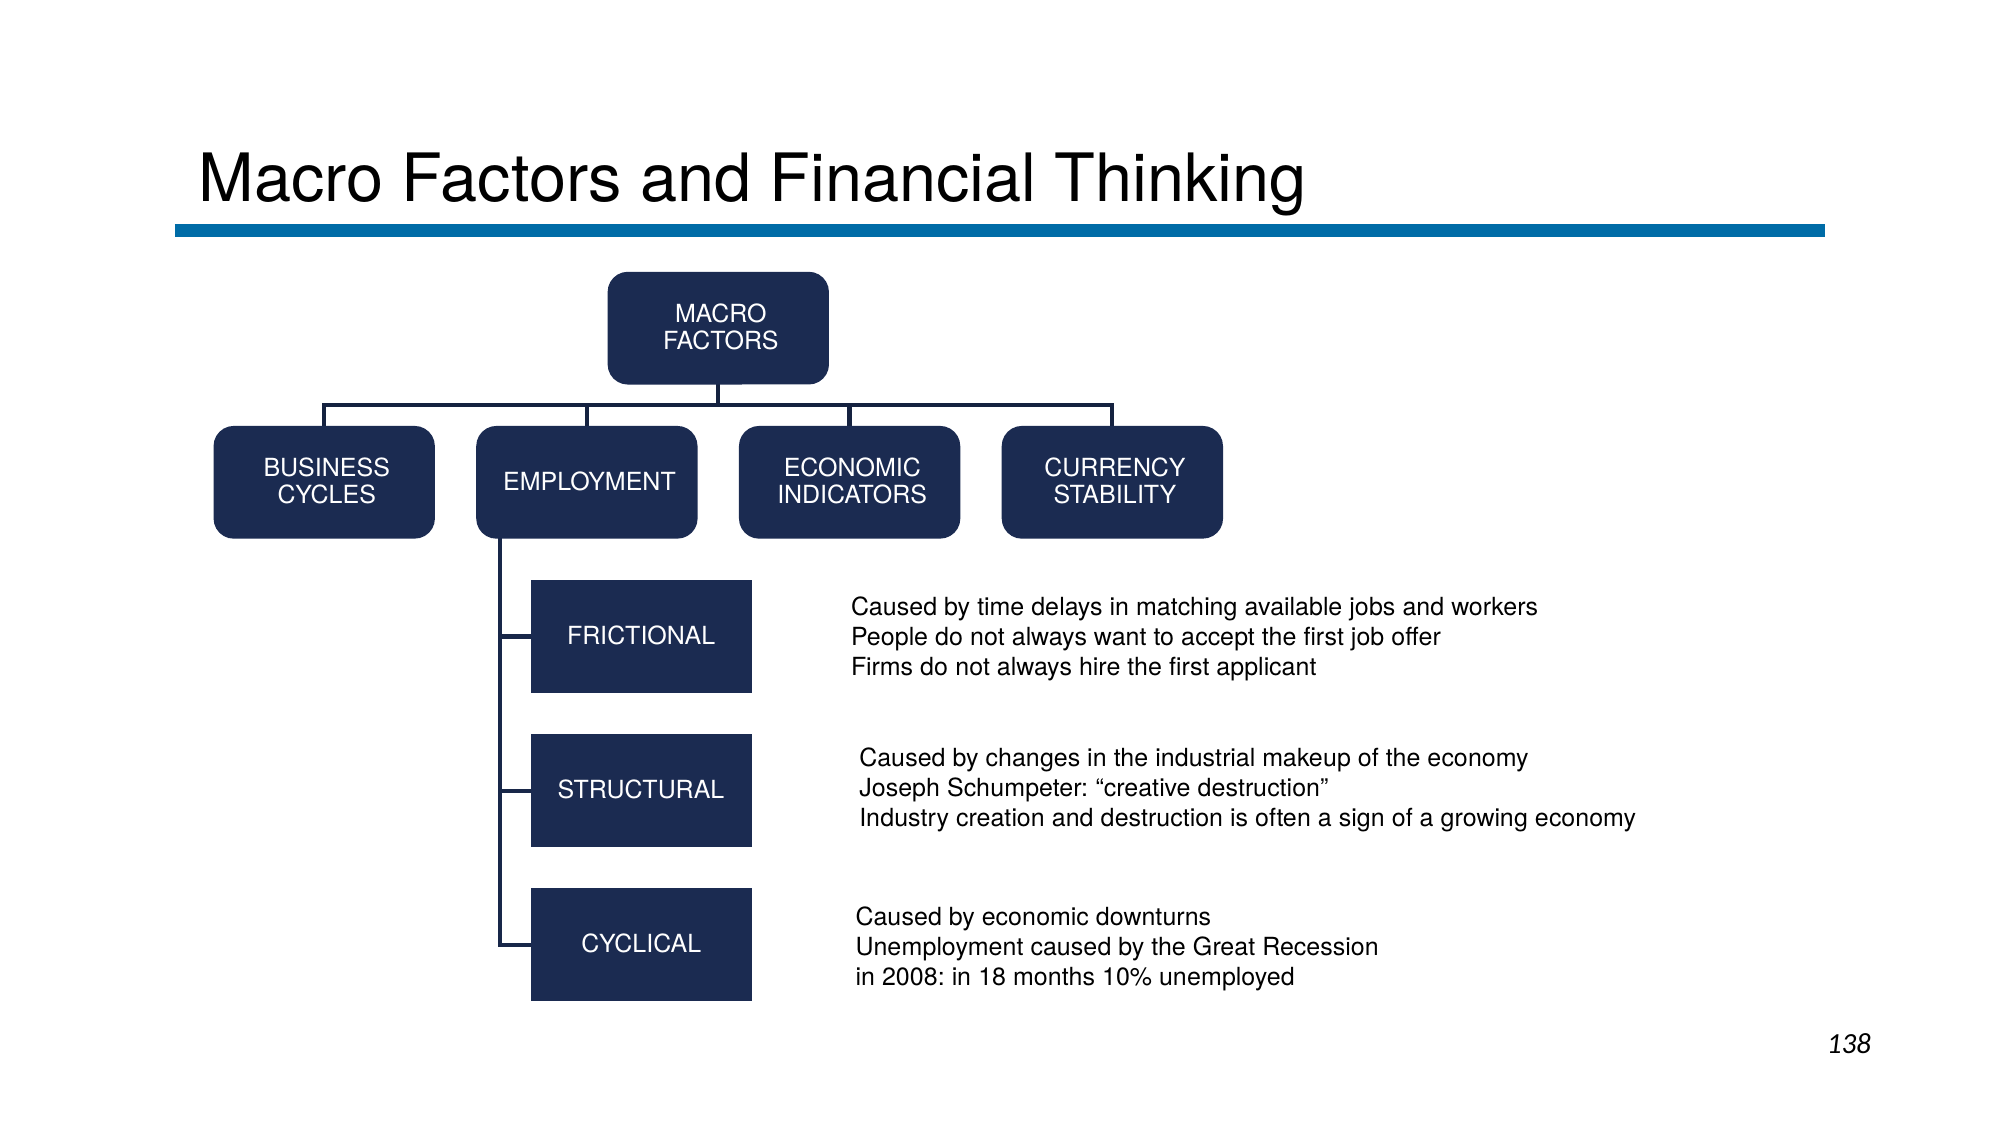

Macro Factors and Financial Thinking
MACRO FACTORS
BUSINESS CYCLES
EMPLOYMENT
FRICTIONAL
STRUCTURAL
CYCLICAL
ECONOMIC INDICATORS
CURRENCY STABILITY
Caused by time delays in matching available jobs and workers
People do not always want to accept the first job offer
Firms do not always hire the first applicant
Caused by changes in the industrial makeup of the economy
Joseph Schumpeter: “creative destruction”
Industry creation and destruction is often a sign of a growing economy
Caused by economic downturns
Unemployment caused by the Great Recession
in 2008: in 18 months 10% unemployed